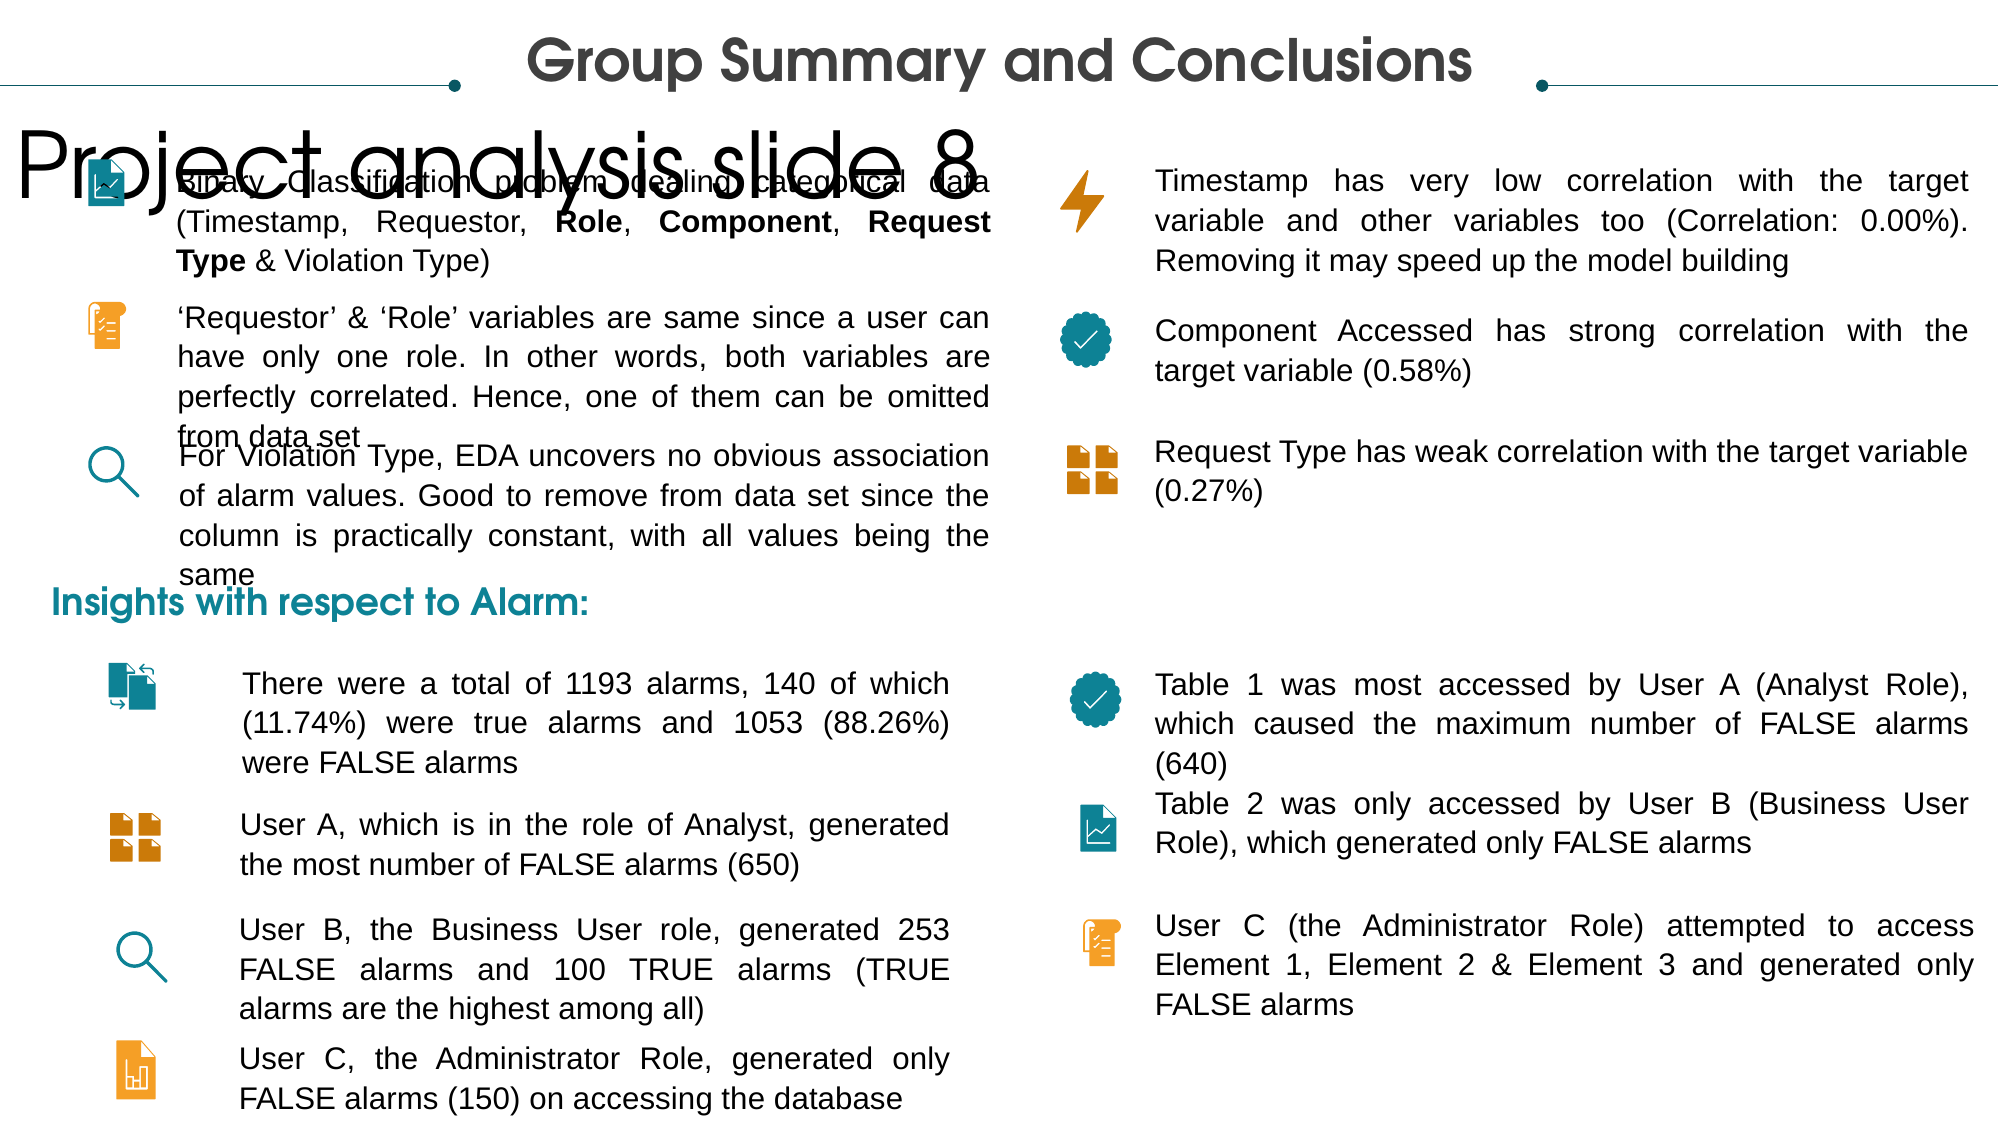

Group Summary and Conclusions
Project analysis slide 8
Timestamp has very low correlation with the target variable and other variables too (Correlation: 0.00%). Removing it may speed up the model building

Binary Classification problem dealing categorical data (Timestamp, Requestor, Role, Component, Request Type & Violation Type)

‘Requestor’ & ‘Role’ variables are same since a user can have only one role. In other words, both variables are perfectly correlated. Hence, one of them can be omitted from data set

Component Accessed has strong correlation with the target variable (0.58%)

Request Type has weak correlation with the target variable (0.27%)
For Violation Type, EDA uncovers no obvious association of alarm values. Good to remove from data set since the column is practically constant, with all values being the same

Insights with respect to Alarm:
There were a total of 1193 alarms, 140 of which (11.74%) were true alarms and 1053 (88.26%) were FALSE alarms
Table 1 was most accessed by User A (Analyst Role), which caused the maximum number of FALSE alarms (640)

Table 2 was only accessed by User B (Business User Role), which generated only FALSE alarms
User A, which is in the role of Analyst, generated the most number of FALSE alarms (650)

User C (the Administrator Role) attempted to access Element 1, Element 2 & Element 3 and generated only FALSE alarms
User B, the Business User role, generated 253 FALSE alarms and 100 TRUE alarms (TRUE alarms are the highest among all)

User C, the Administrator Role, generated only FALSE alarms (150) on accessing the database